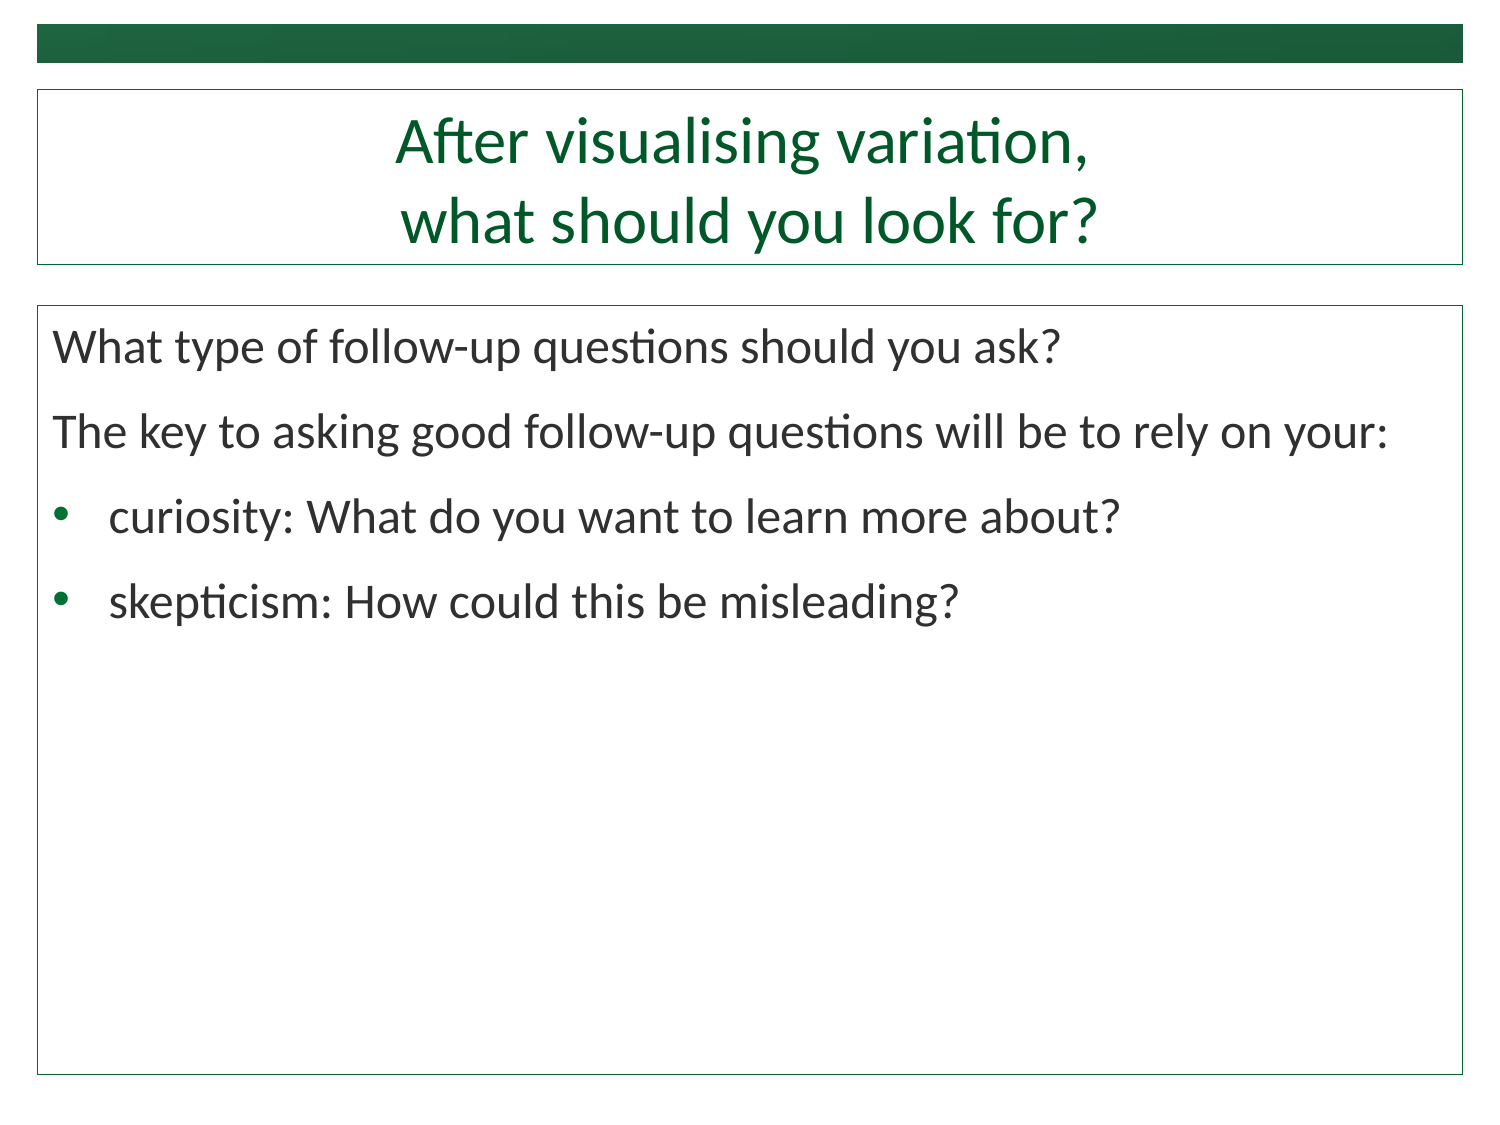

# After visualising variation, what should you look for?
What type of follow-up questions should you ask?
The key to asking good follow-up questions will be to rely on your:
curiosity: What do you want to learn more about?
skepticism: How could this be misleading?